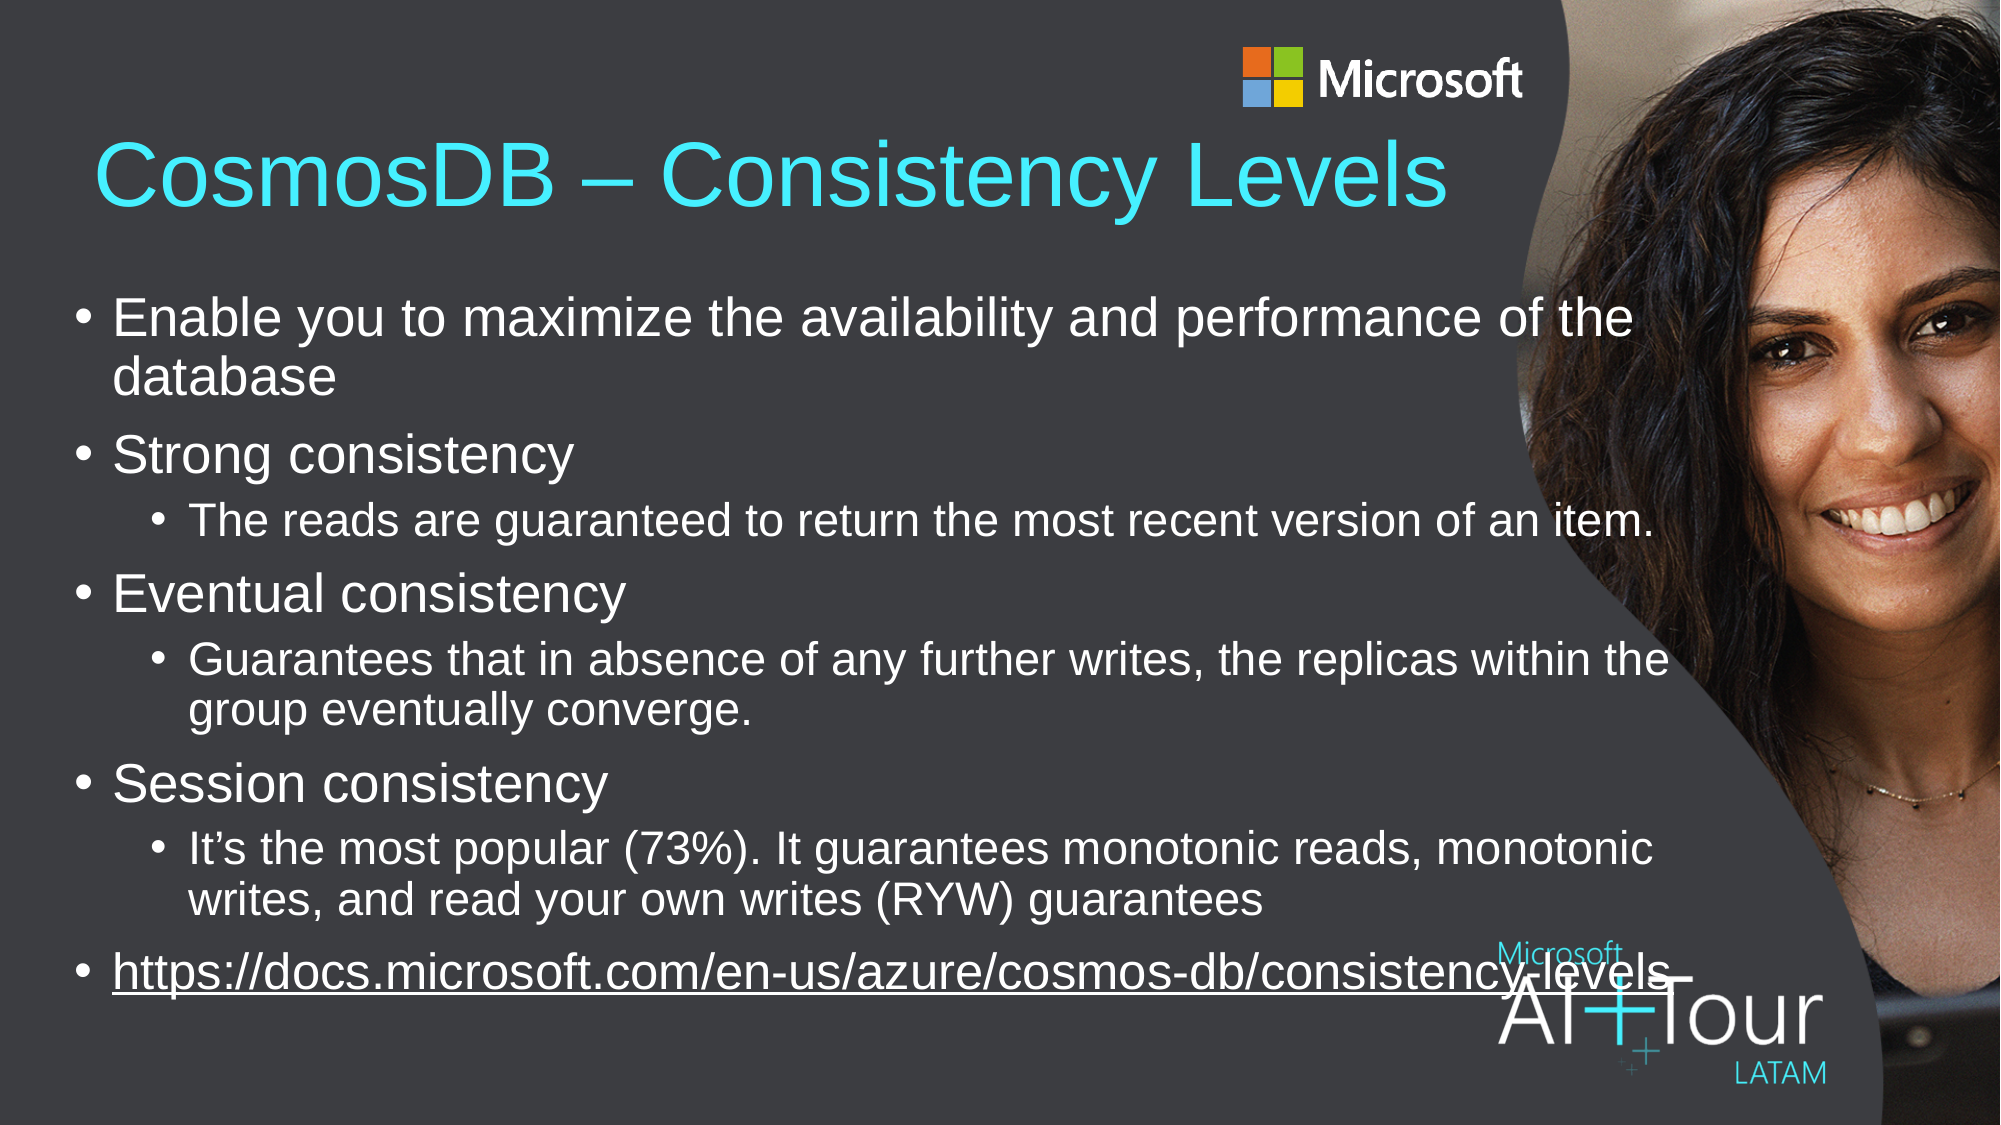

# CosmosDB – Consistency Levels
Enable you to maximize the availability and performance of the database
Strong consistency
The reads are guaranteed to return the most recent version of an item.
Eventual consistency
Guarantees that in absence of any further writes, the replicas within the group eventually converge.
Session consistency
It’s the most popular (73%). It guarantees monotonic reads, monotonic writes, and read your own writes (RYW) guarantees
https://docs.microsoft.com/en-us/azure/cosmos-db/consistency-levels